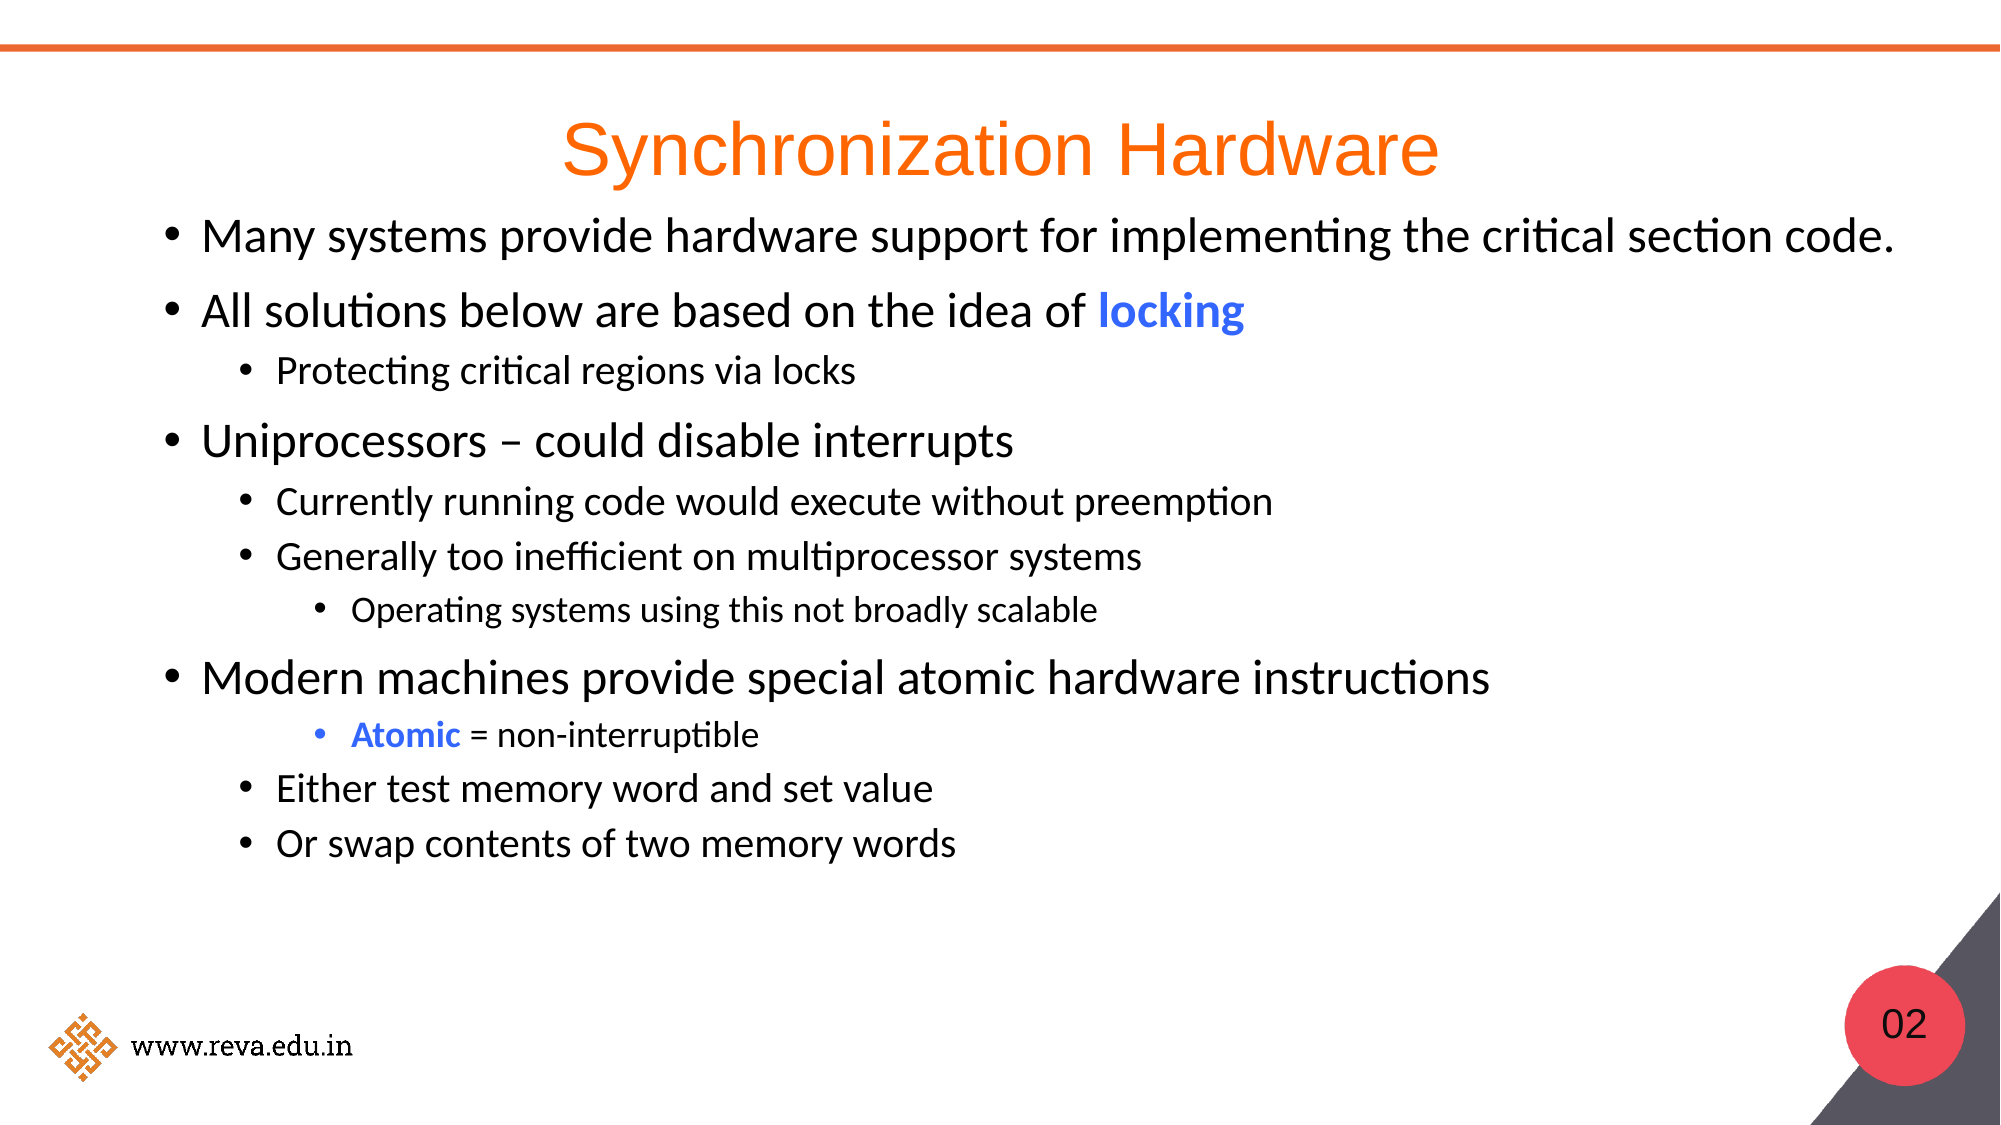

# Synchronization Hardware
Many systems provide hardware support for implementing the critical section code.
All solutions below are based on the idea of locking
Protecting critical regions via locks
Uniprocessors – could disable interrupts
Currently running code would execute without preemption
Generally too inefficient on multiprocessor systems
Operating systems using this not broadly scalable
Modern machines provide special atomic hardware instructions
Atomic = non-interruptible
Either test memory word and set value
Or swap contents of two memory words
02